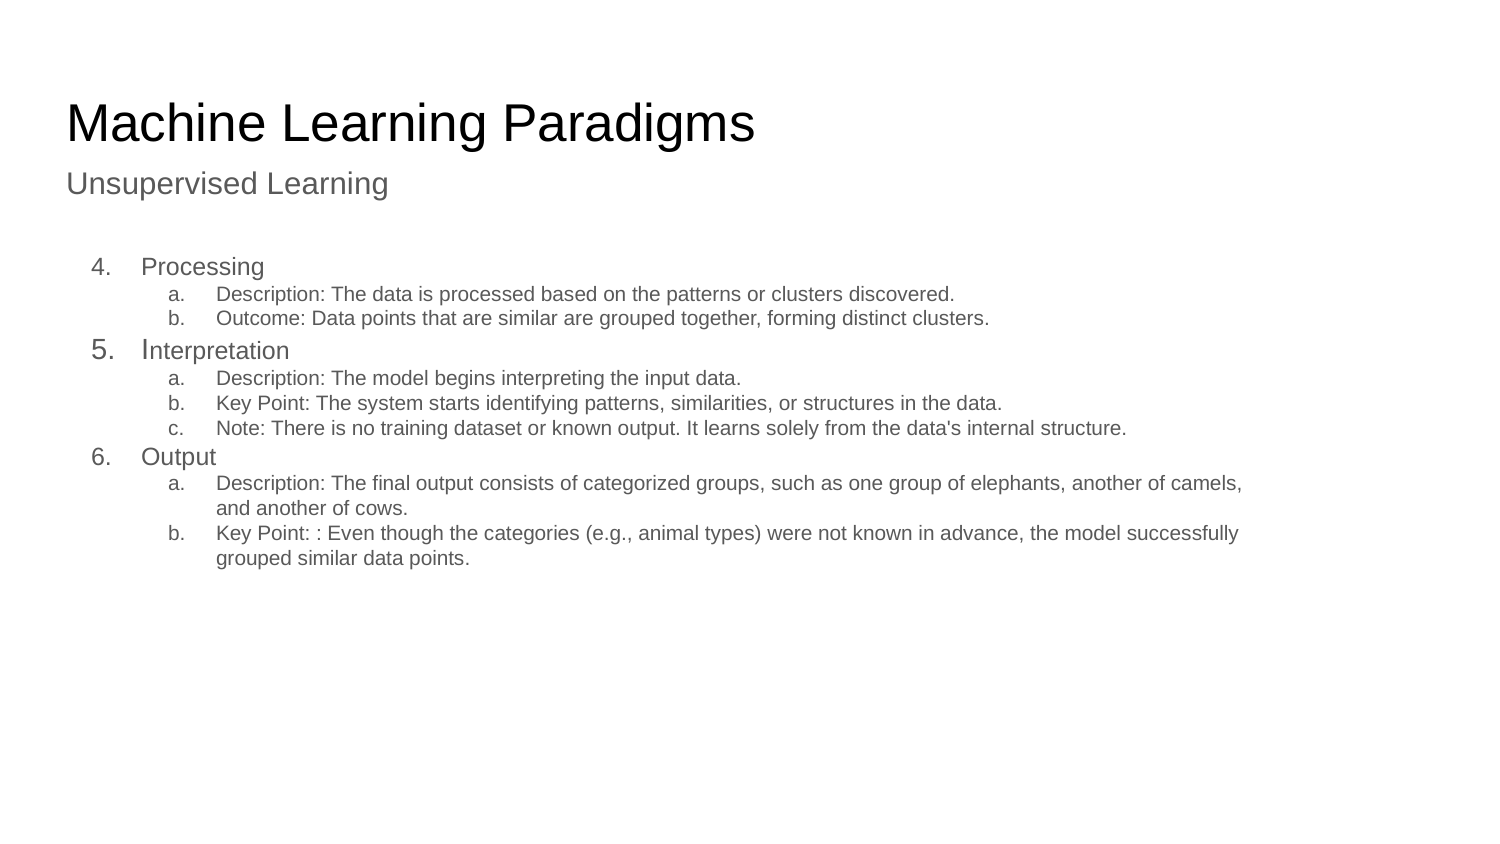

# Machine Learning Paradigms
Unsupervised Learning
Processing
Description: The data is processed based on the patterns or clusters discovered.
Outcome: Data points that are similar are grouped together, forming distinct clusters.
Interpretation
Description: The model begins interpreting the input data.
Key Point: The system starts identifying patterns, similarities, or structures in the data.
Note: There is no training dataset or known output. It learns solely from the data's internal structure.
Output
Description: The final output consists of categorized groups, such as one group of elephants, another of camels, and another of cows.
Key Point: : Even though the categories (e.g., animal types) were not known in advance, the model successfully grouped similar data points.